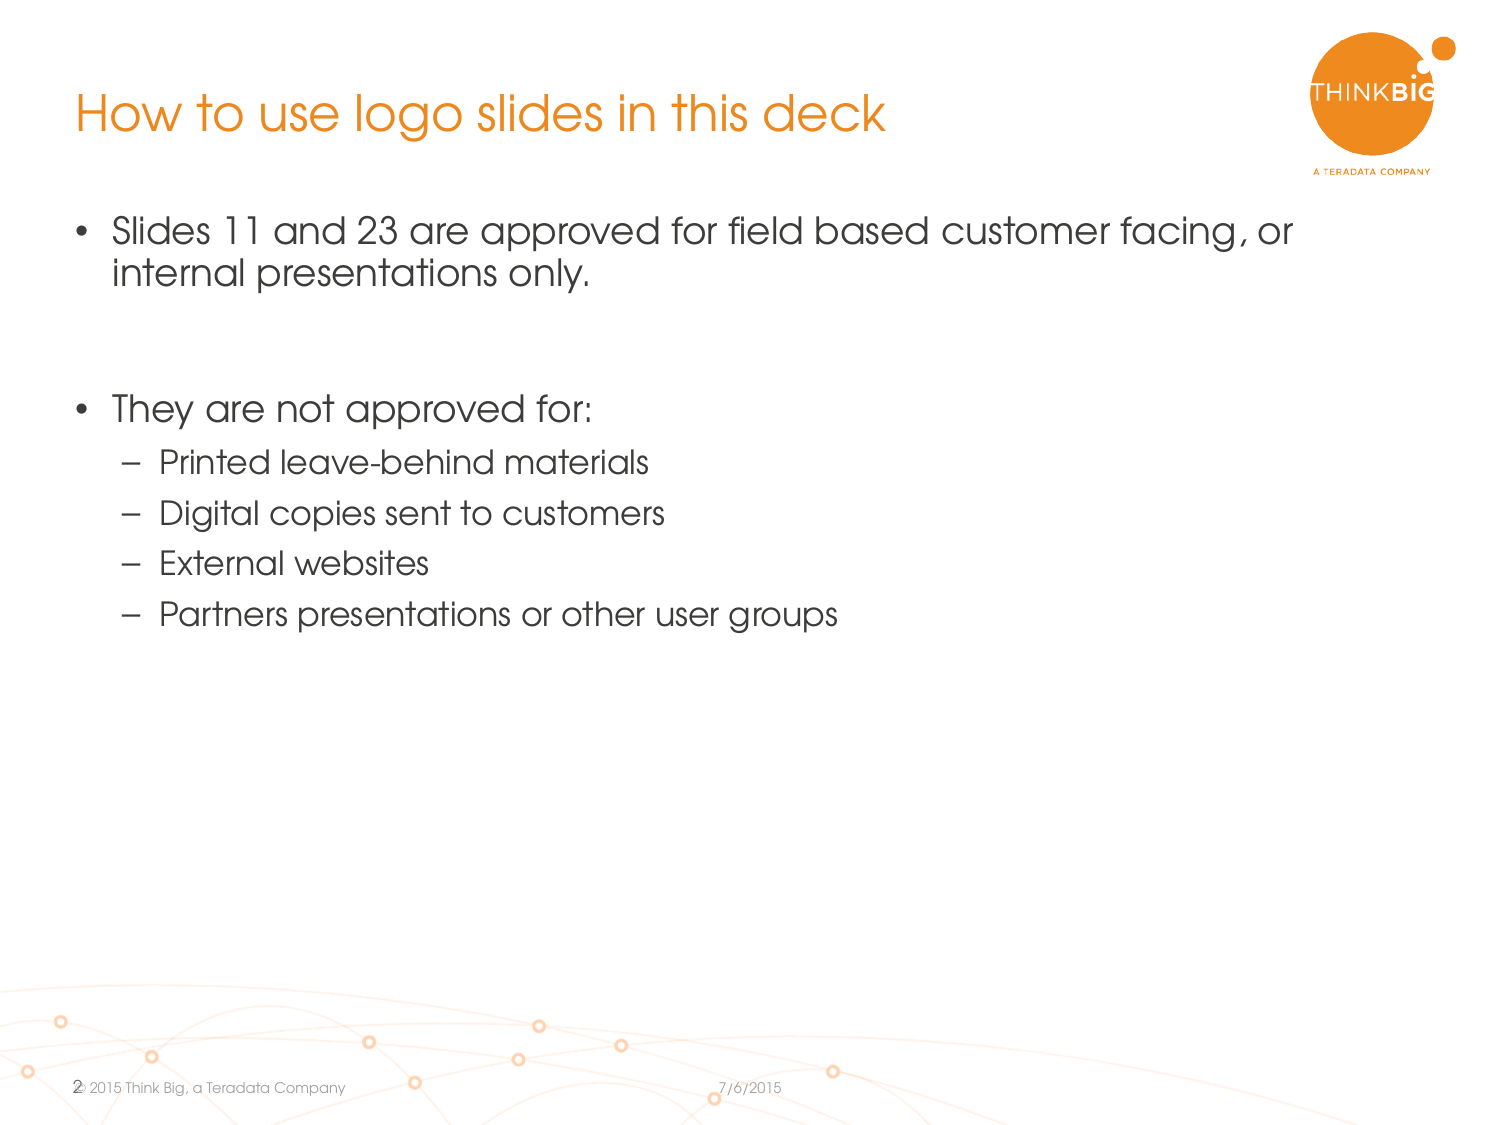

# How to use logo slides in this deck
Slides 11 and 23 are approved for field based customer facing, or internal presentations only.

They are not approved for:
Printed leave-behind materials
Digital copies sent to customers
External websites
Partners presentations or other user groups

7/6/2015
© 2015 Think Big, a Teradata Company